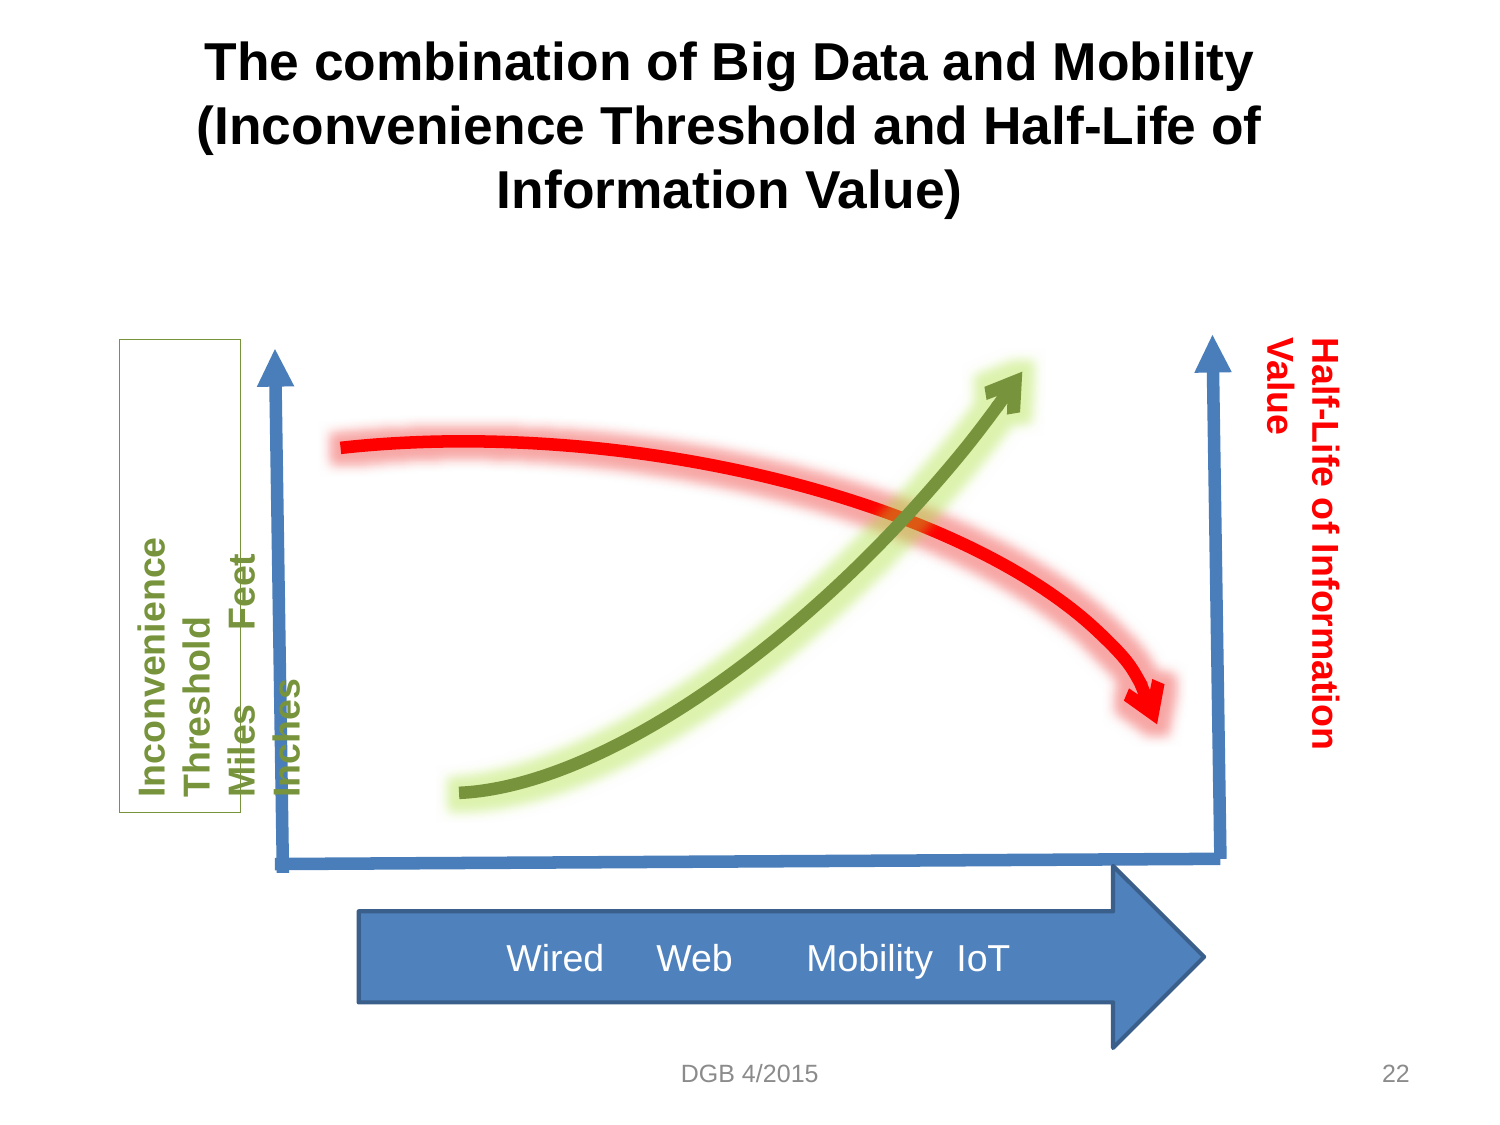

# The combination of Big Data and Mobility (Inconvenience Threshold and Half-Life of Information Value)

Half-Life of Information Value
Inconvenience Threshold
Miles       Feet         Inches

Wired	Web	Mobility	IoT
DGB 4/2015
22